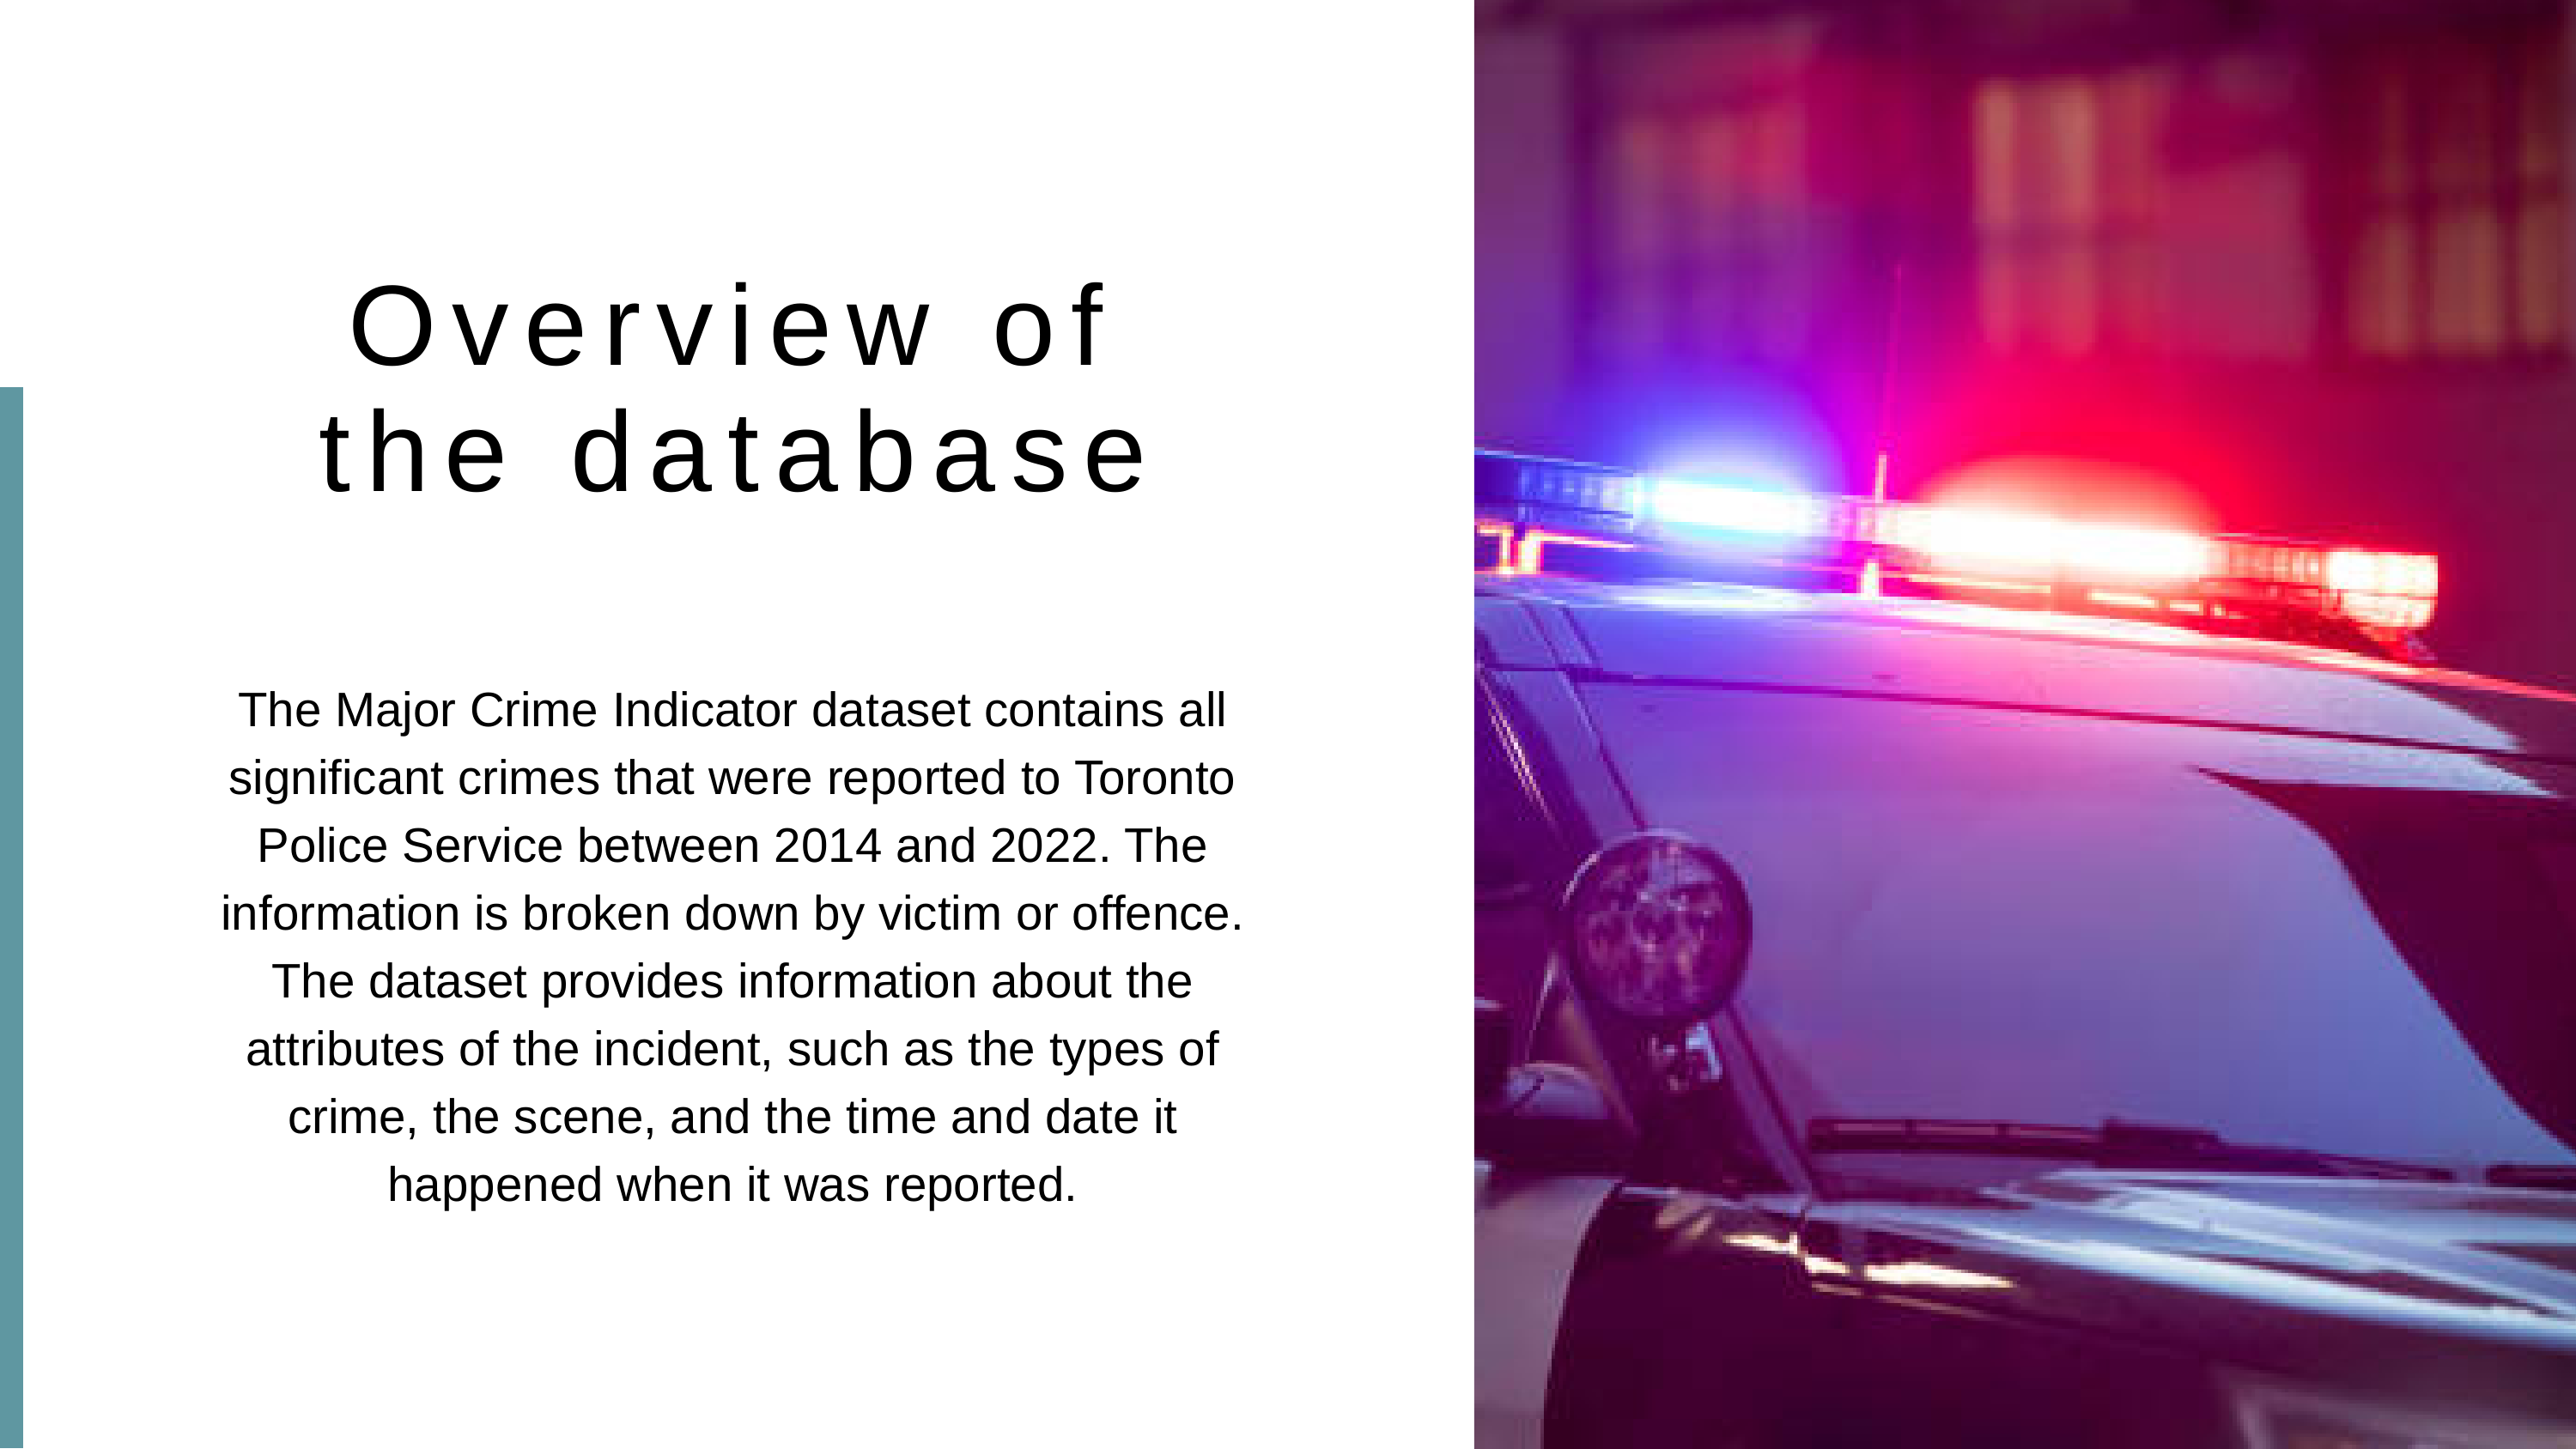

Overview of the database

The Major Crime Indicator dataset contains all significant crimes that were reported to Toronto Police Service between 2014 and 2022. The information is broken down by victim or offence. The dataset provides information about the attributes of the incident, such as the types of crime, the scene, and the time and date it happened when it was reported.